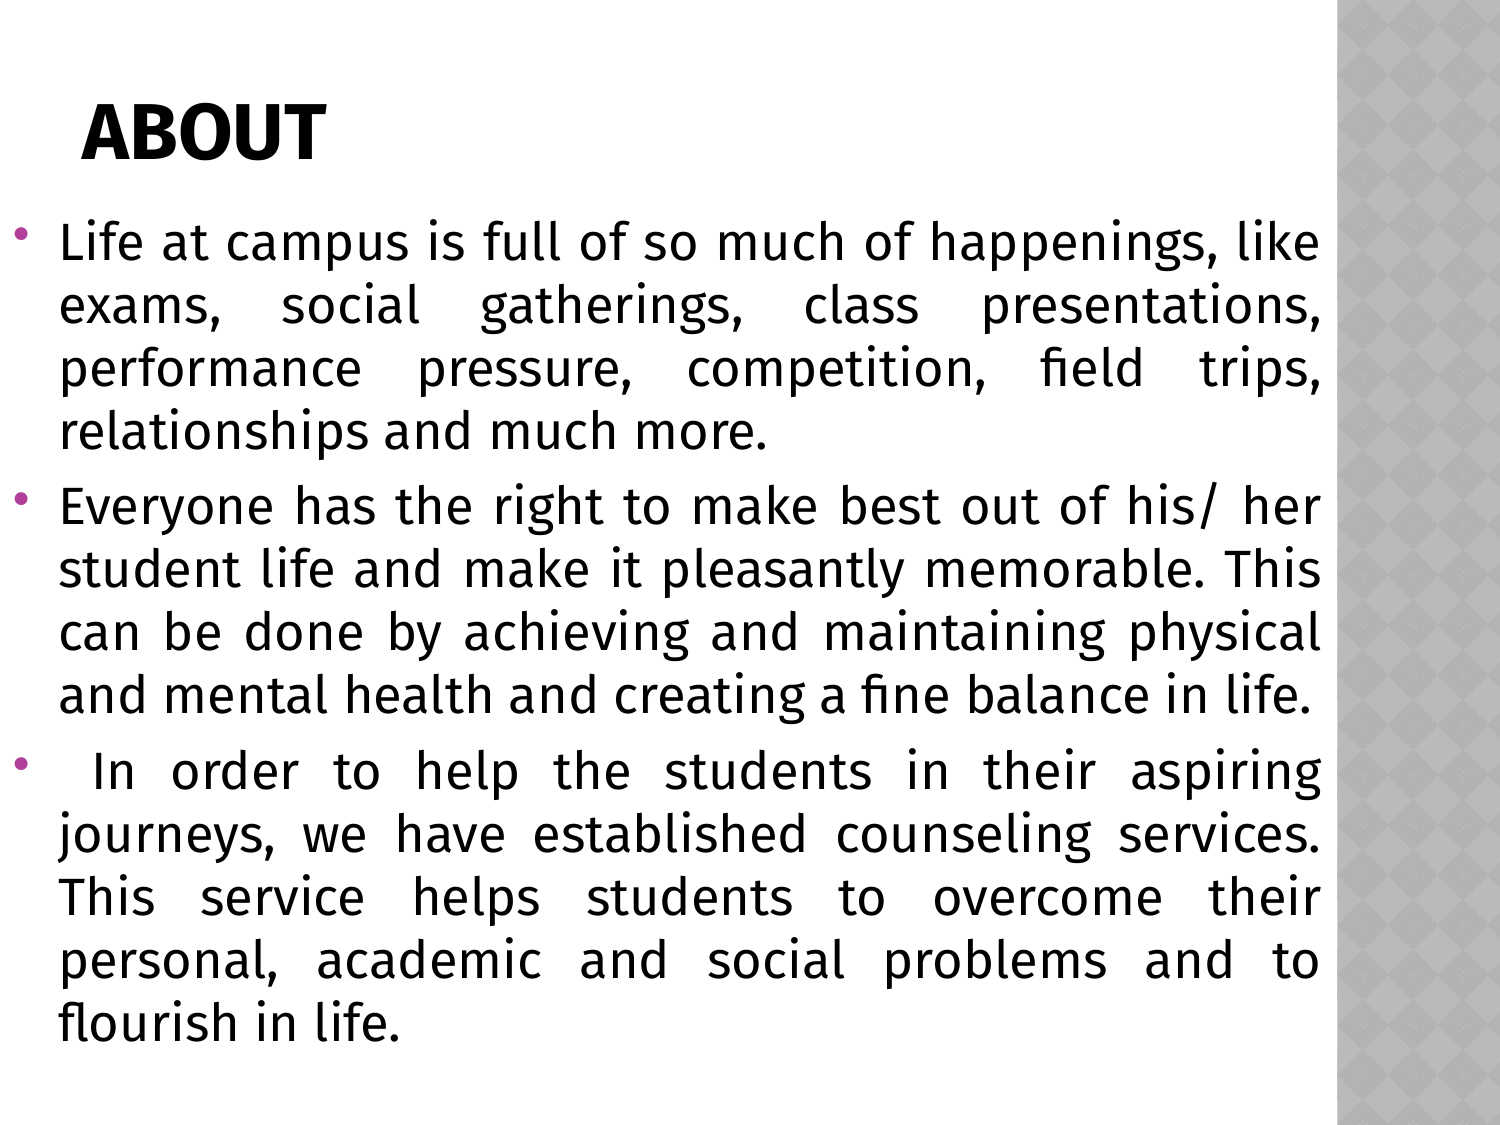

# About
Life at campus is full of so much of happenings, like exams, social gatherings, class presentations, performance pressure, competition, field trips, relationships and much more.
Everyone has the right to make best out of his/ her student life and make it pleasantly memorable. This can be done by achieving and maintaining physical and mental health and creating a fine balance in life.
 In order to help the students in their aspiring journeys, we have established counseling services. This service helps students to overcome their personal, academic and social problems and to flourish in life.